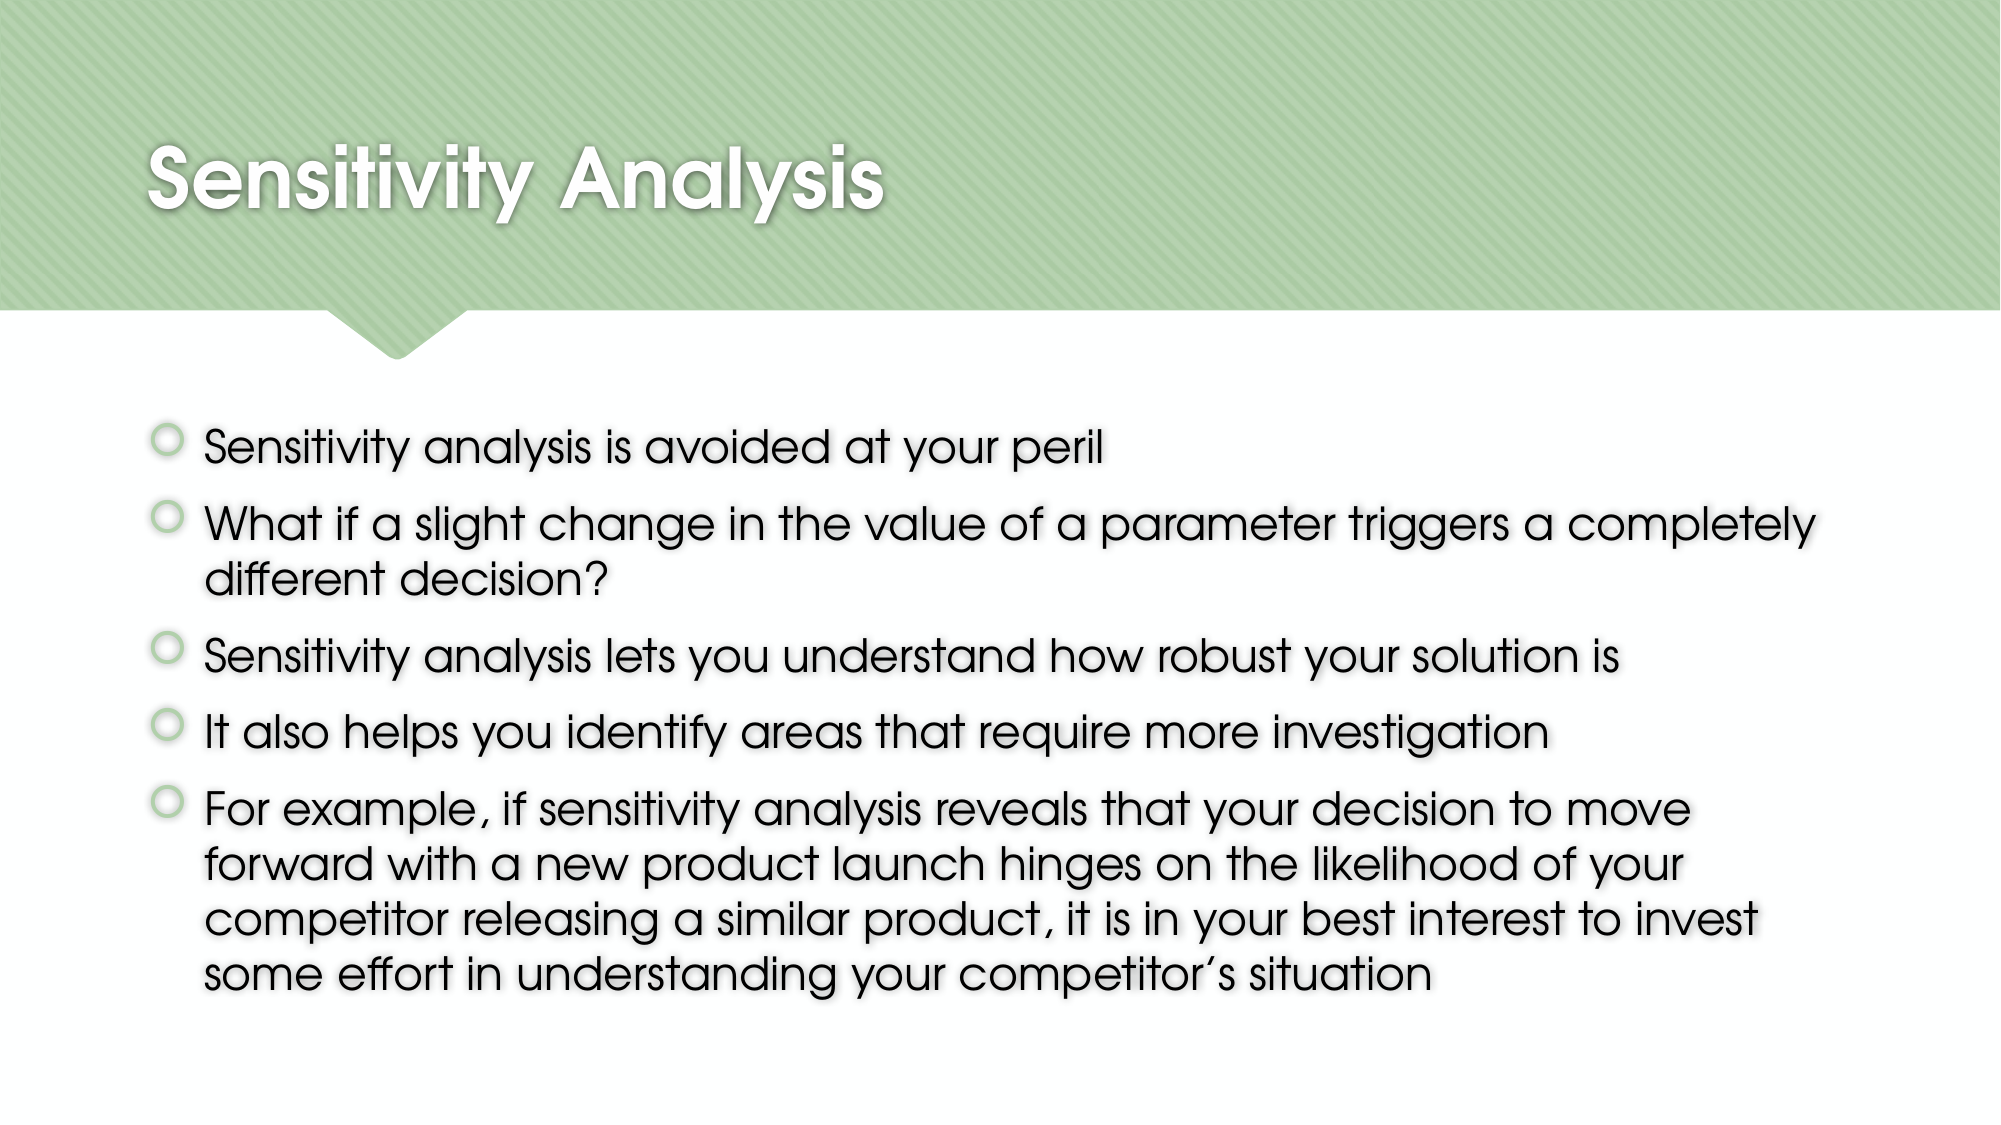

# Sensitivity Analysis
Sensitivity analysis is avoided at your peril
What if a slight change in the value of a parameter triggers a completely different decision?
Sensitivity analysis lets you understand how robust your solution is
It also helps you identify areas that require more investigation
For example, if sensitivity analysis reveals that your decision to move forward with a new product launch hinges on the likelihood of your competitor releasing a similar product, it is in your best interest to invest some effort in understanding your competitor’s situation